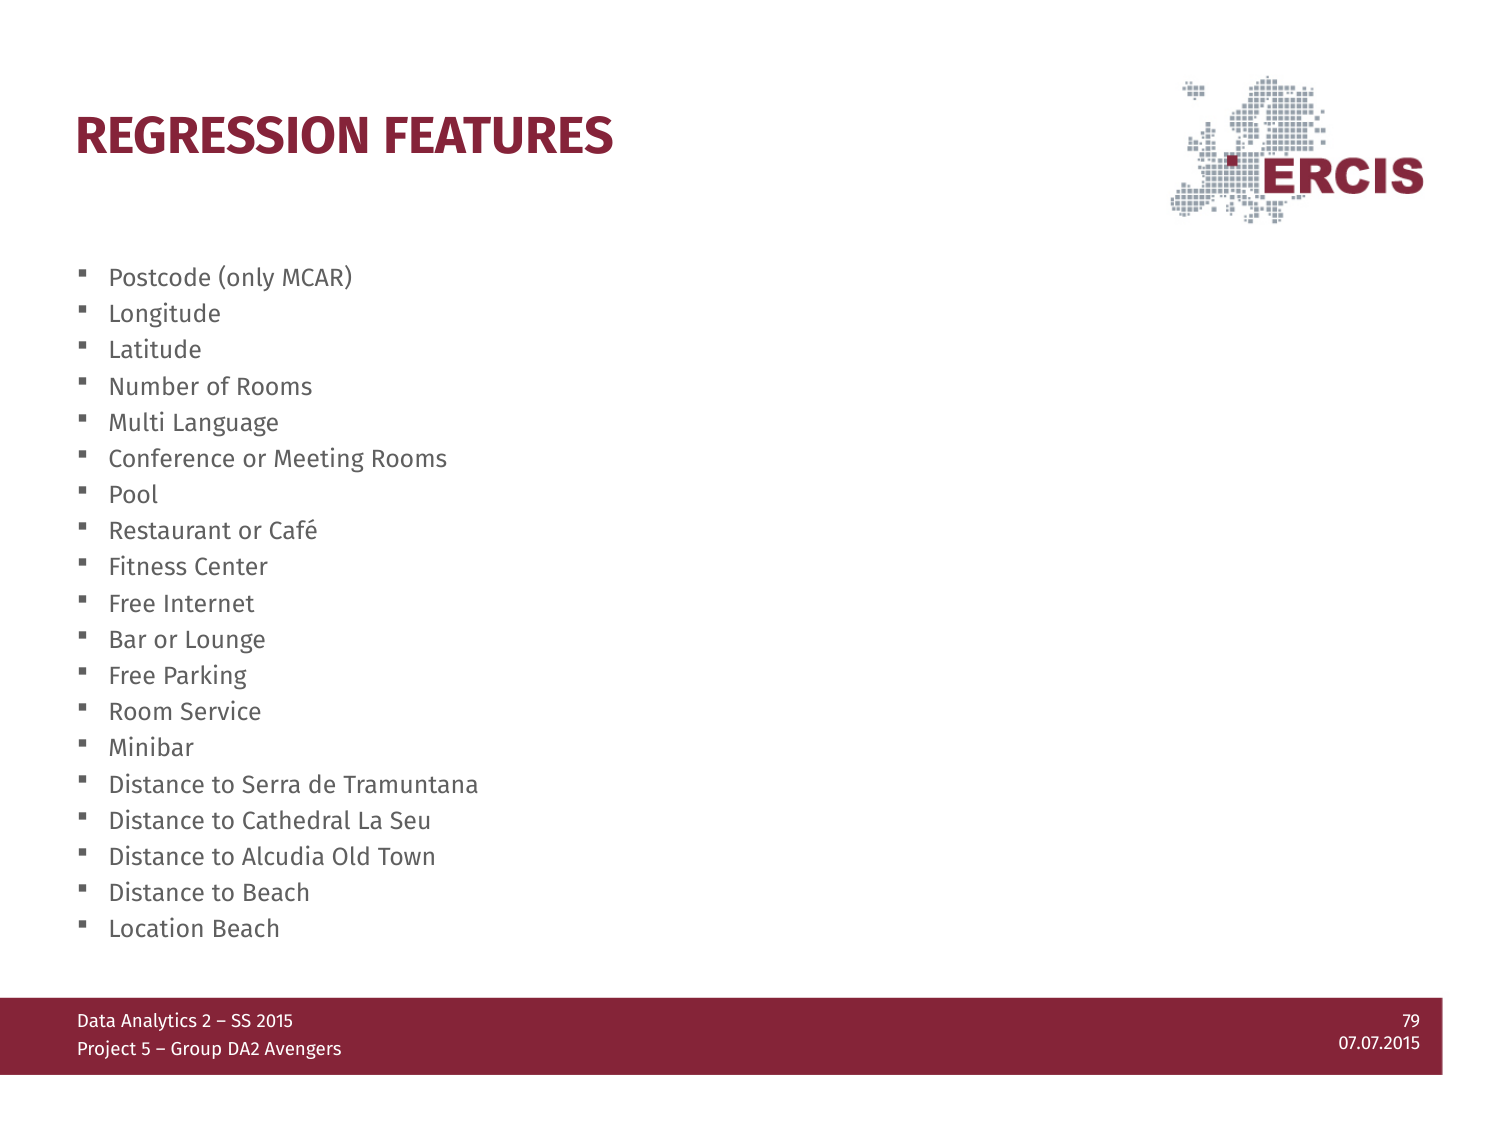

Regression Features

Postcode (only MCAR)
Longitude
Latitude
Number of Rooms
Multi Language
Conference or Meeting Rooms
Pool
Restaurant or Café
Fitness Center
Free Internet
Bar or Lounge
Free Parking
Room Service
Minibar
Distance to Serra de Tramuntana
Distance to Cathedral La Seu
Distance to Alcudia Old Town
Distance to Beach
Location Beach